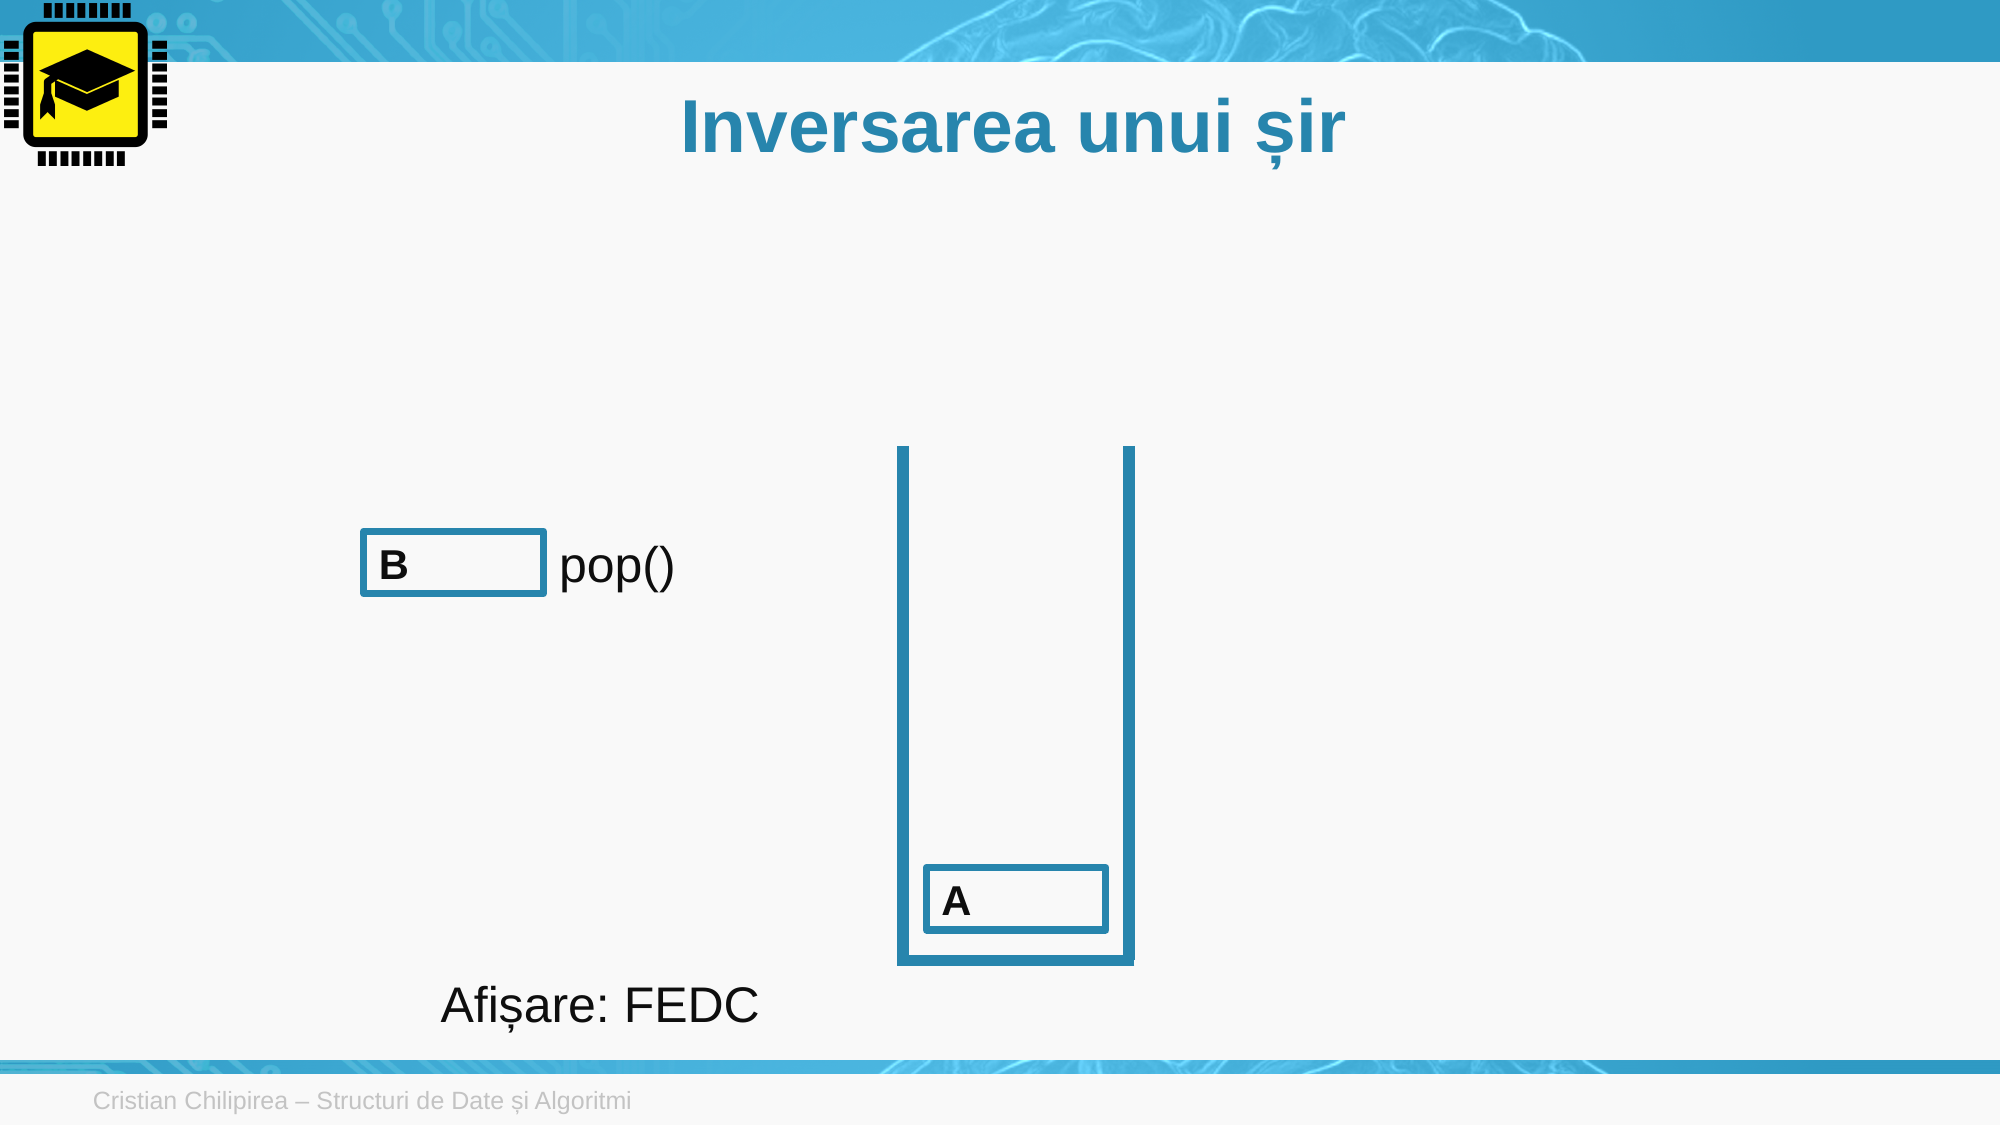

# Inversarea unui șir
pop()
B
A
Afișare: FEDC
Cristian Chilipirea – Structuri de Date și Algoritmi